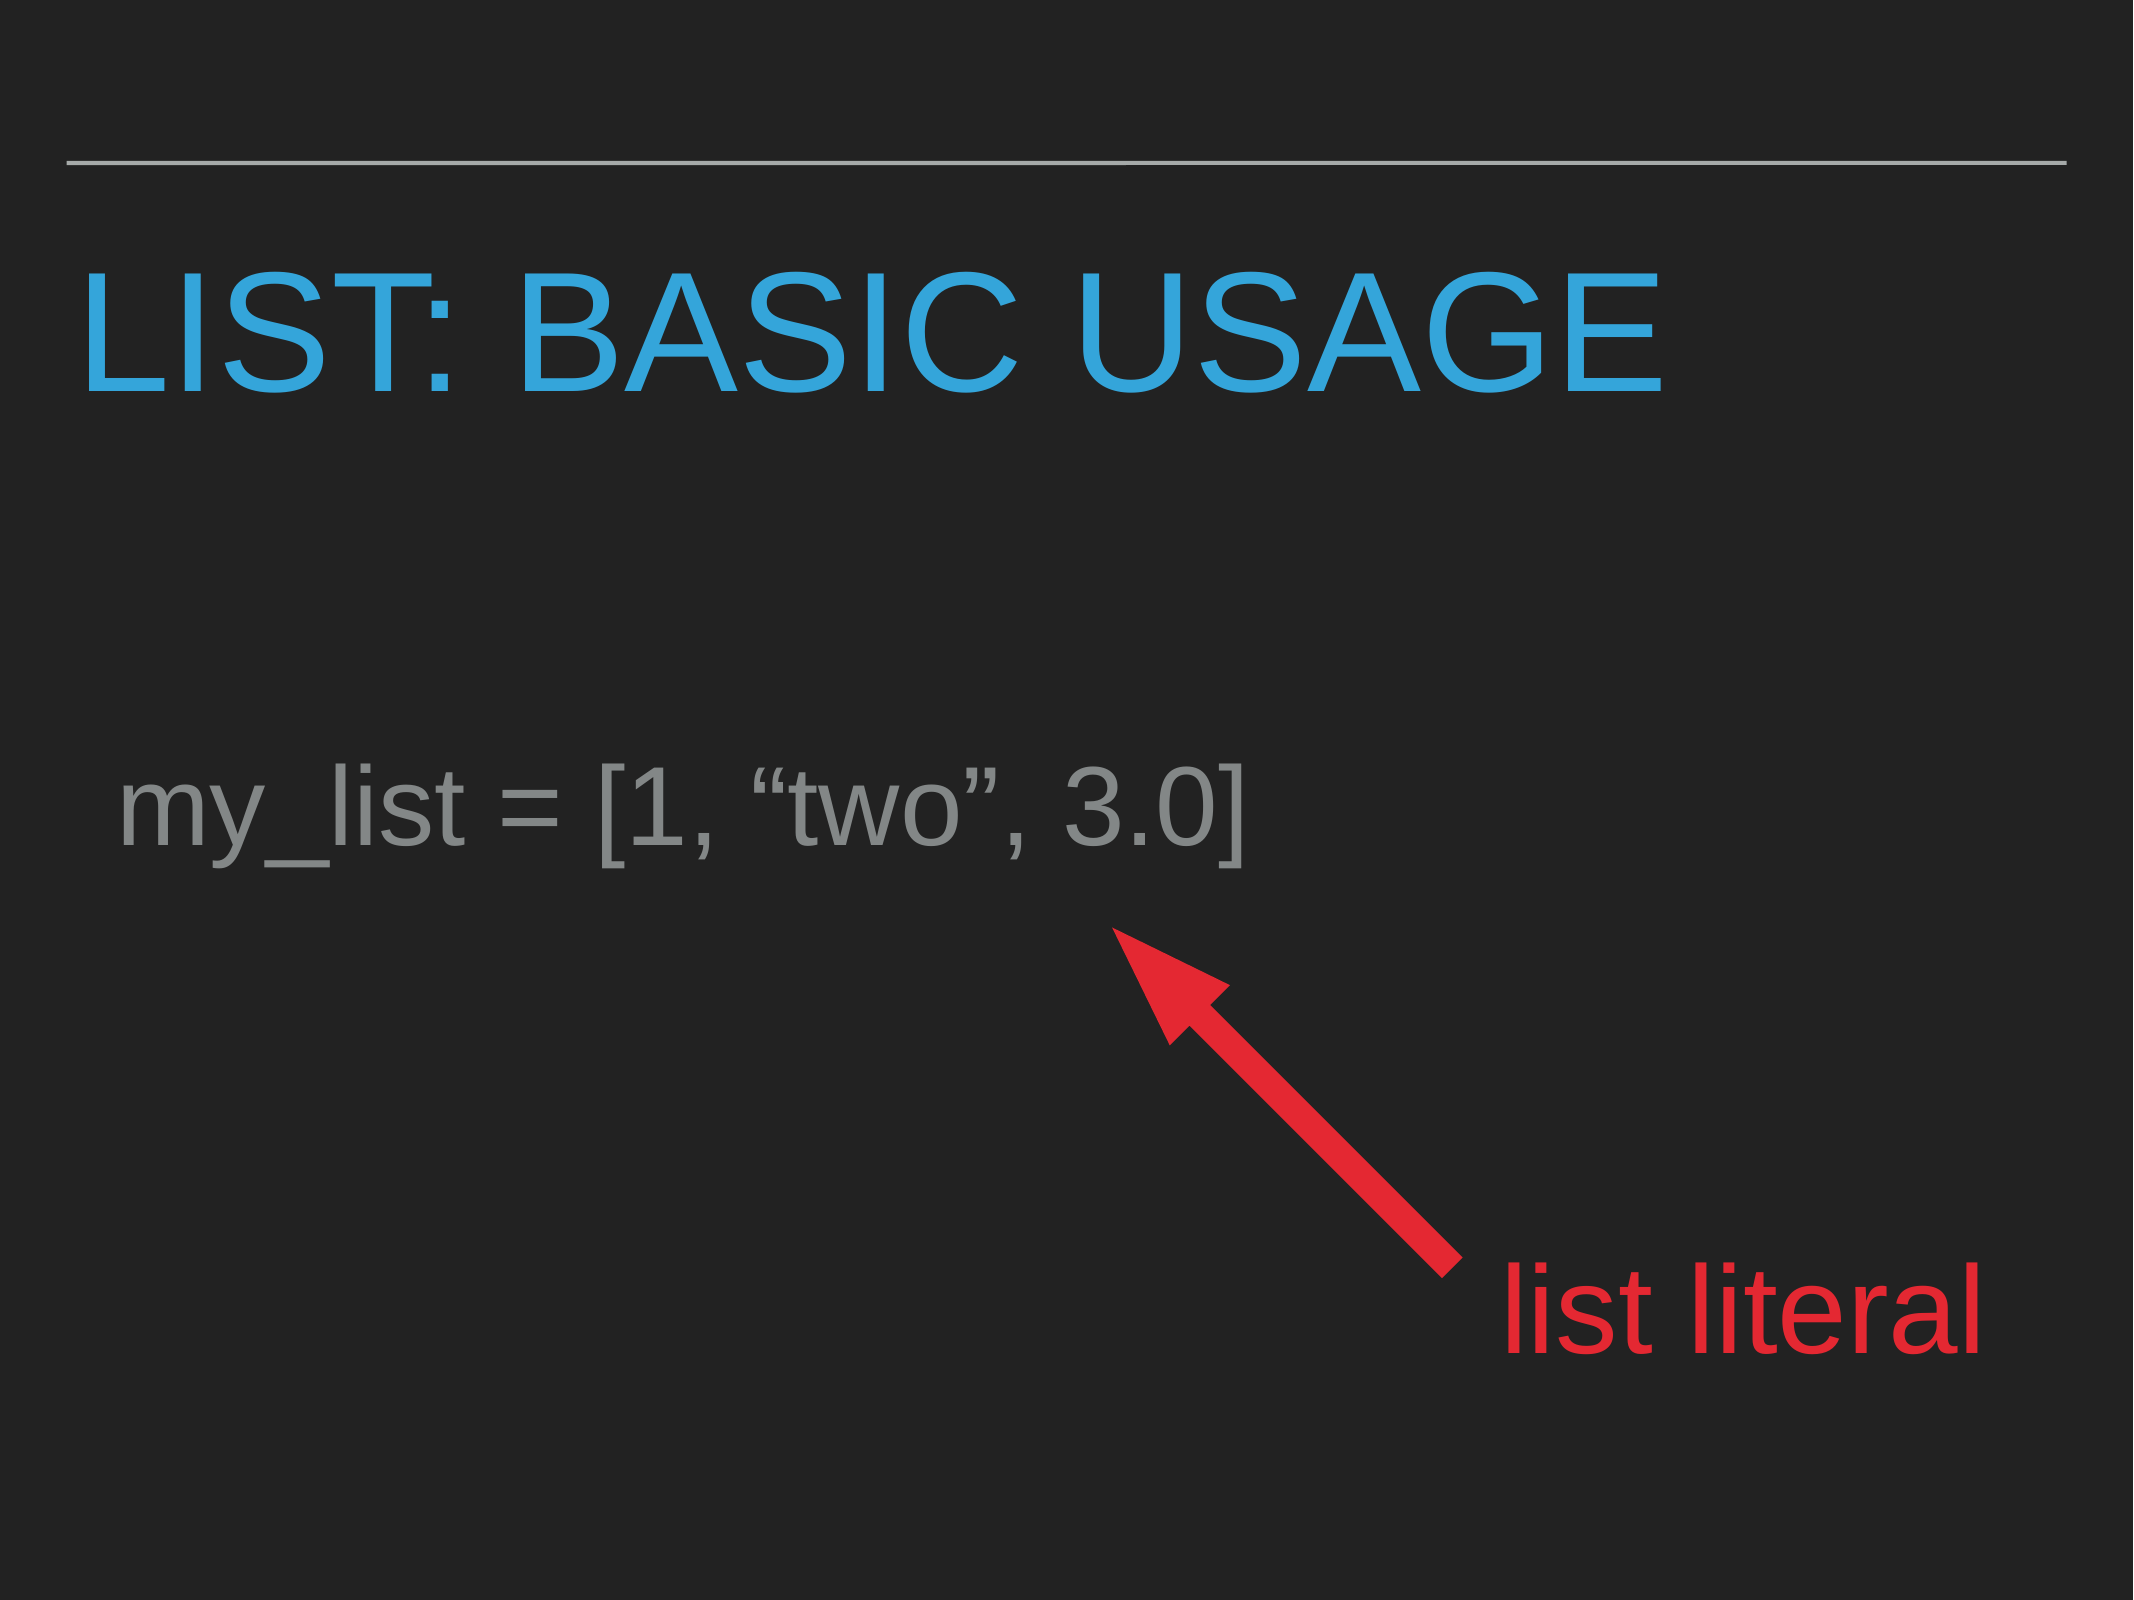

# List: Basic usage
my_list = [1, “two”, 3.0]

list literal